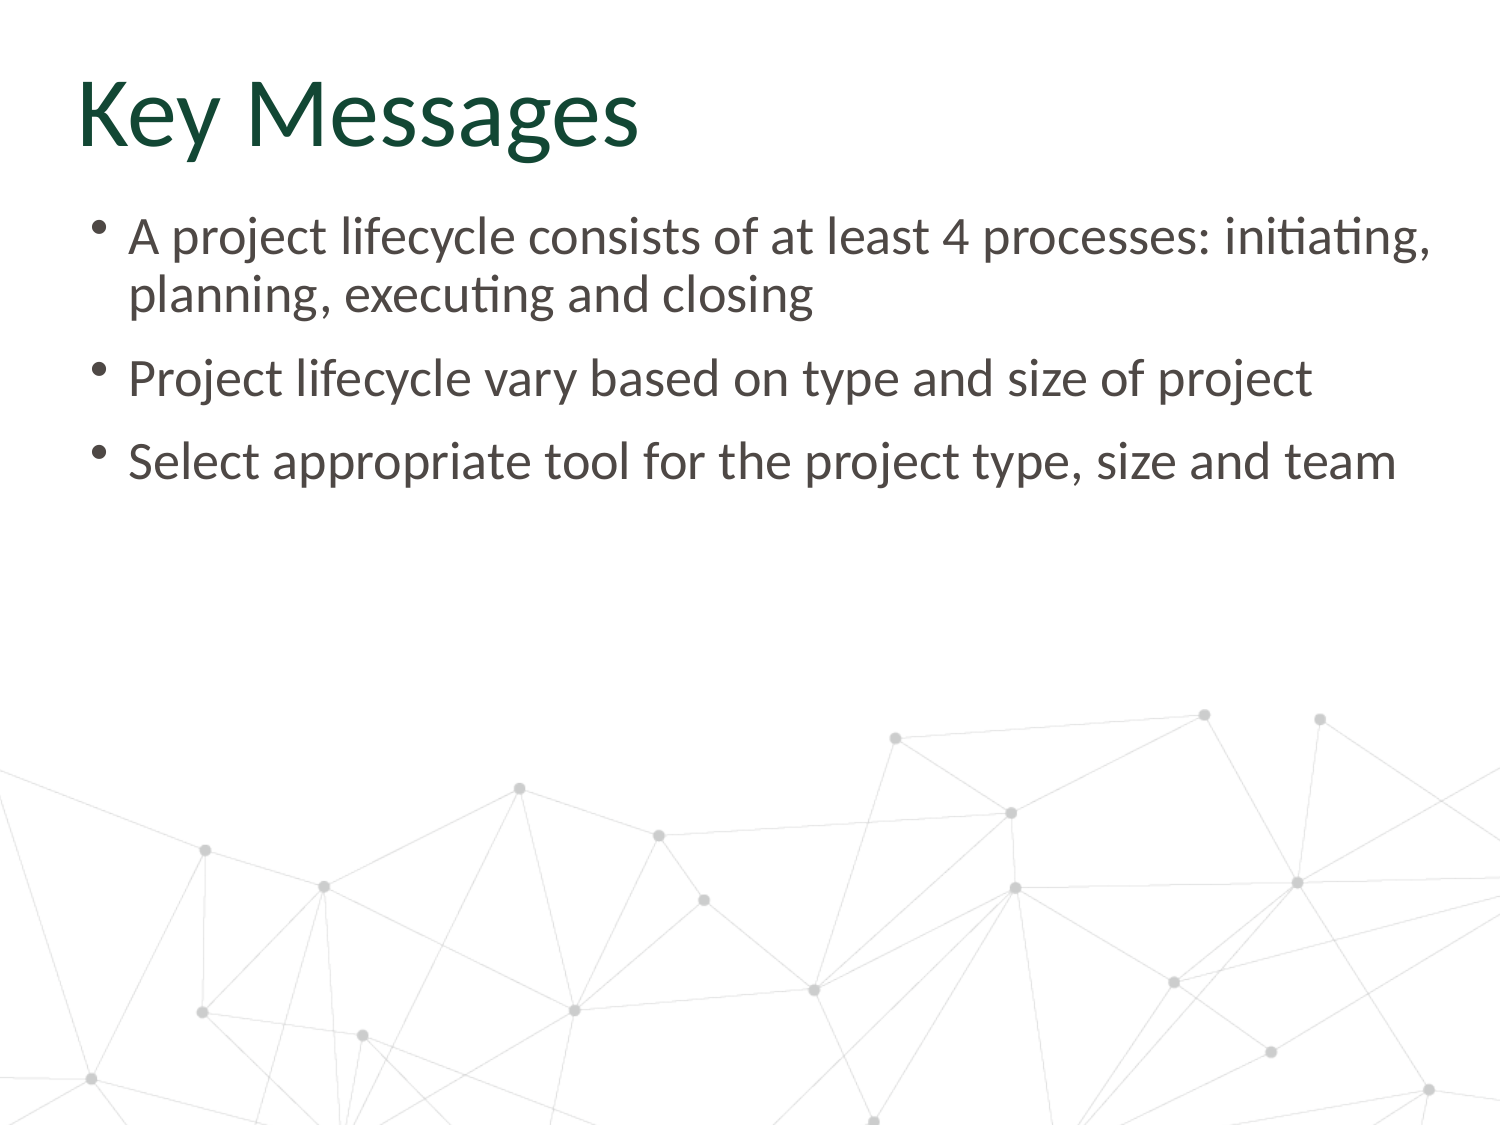

# Key Messages
A project lifecycle consists of at least 4 processes: initiating, planning, executing and closing
Project lifecycle vary based on type and size of project
Select appropriate tool for the project type, size and team